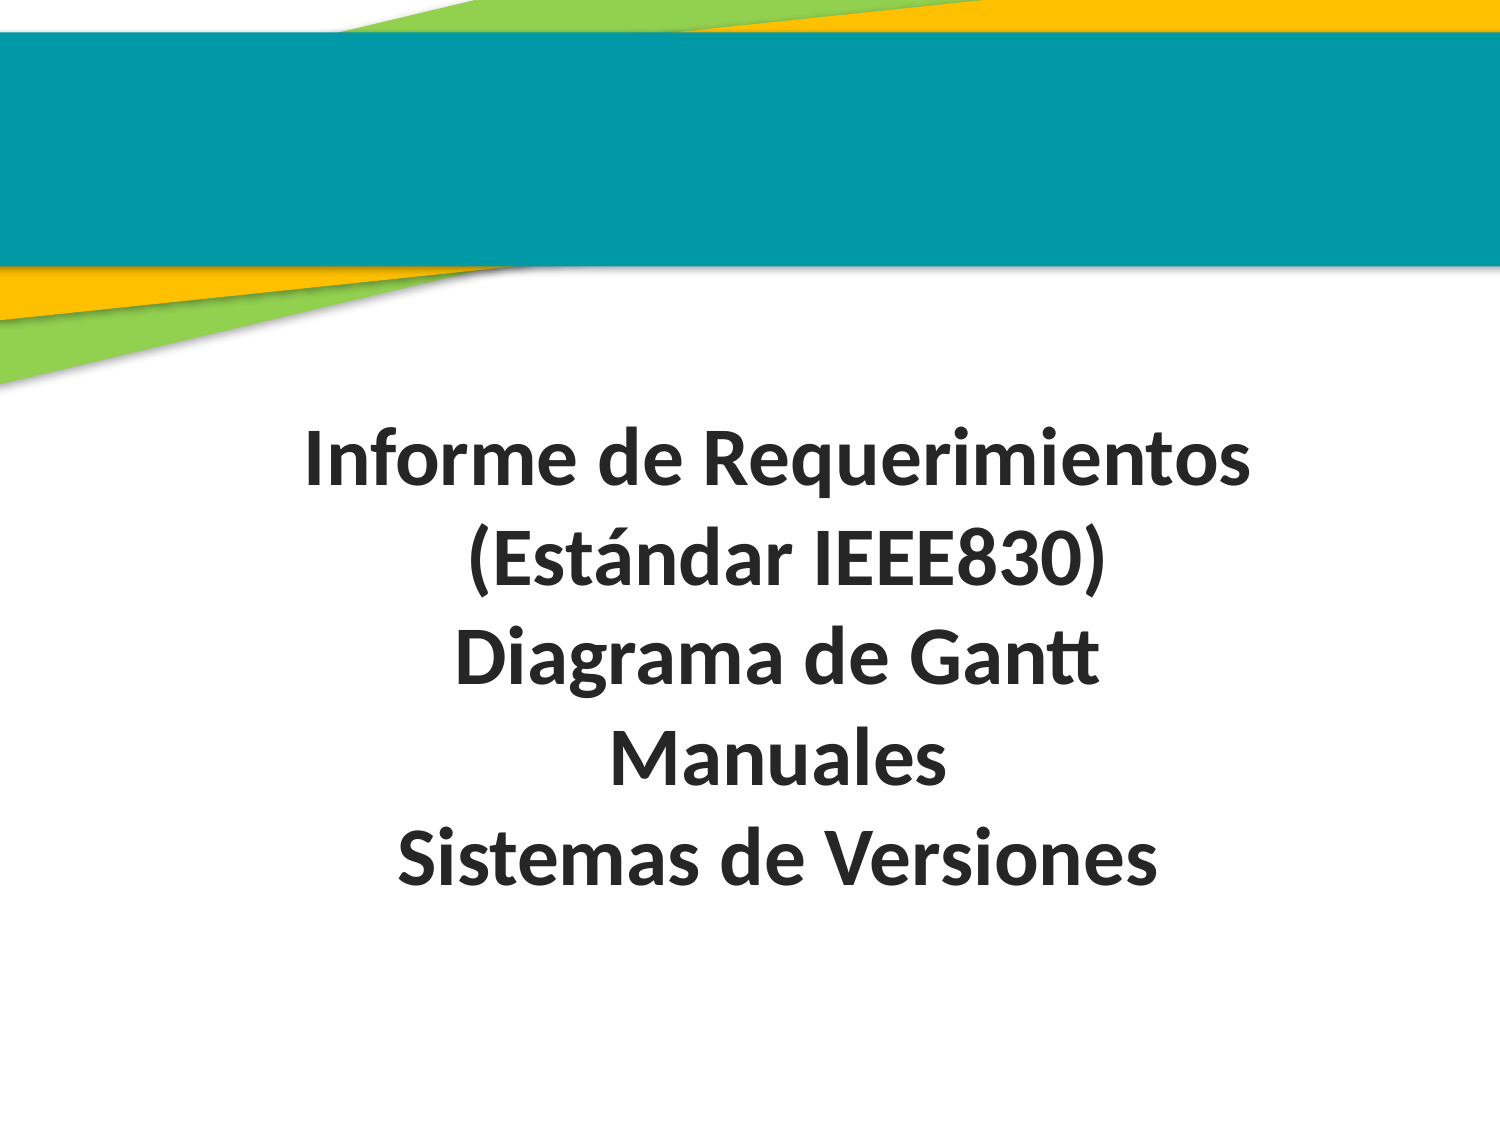

Informe de Requerimientos
 (Estándar IEEE830)
Diagrama de Gantt
Manuales
Sistemas de Versiones